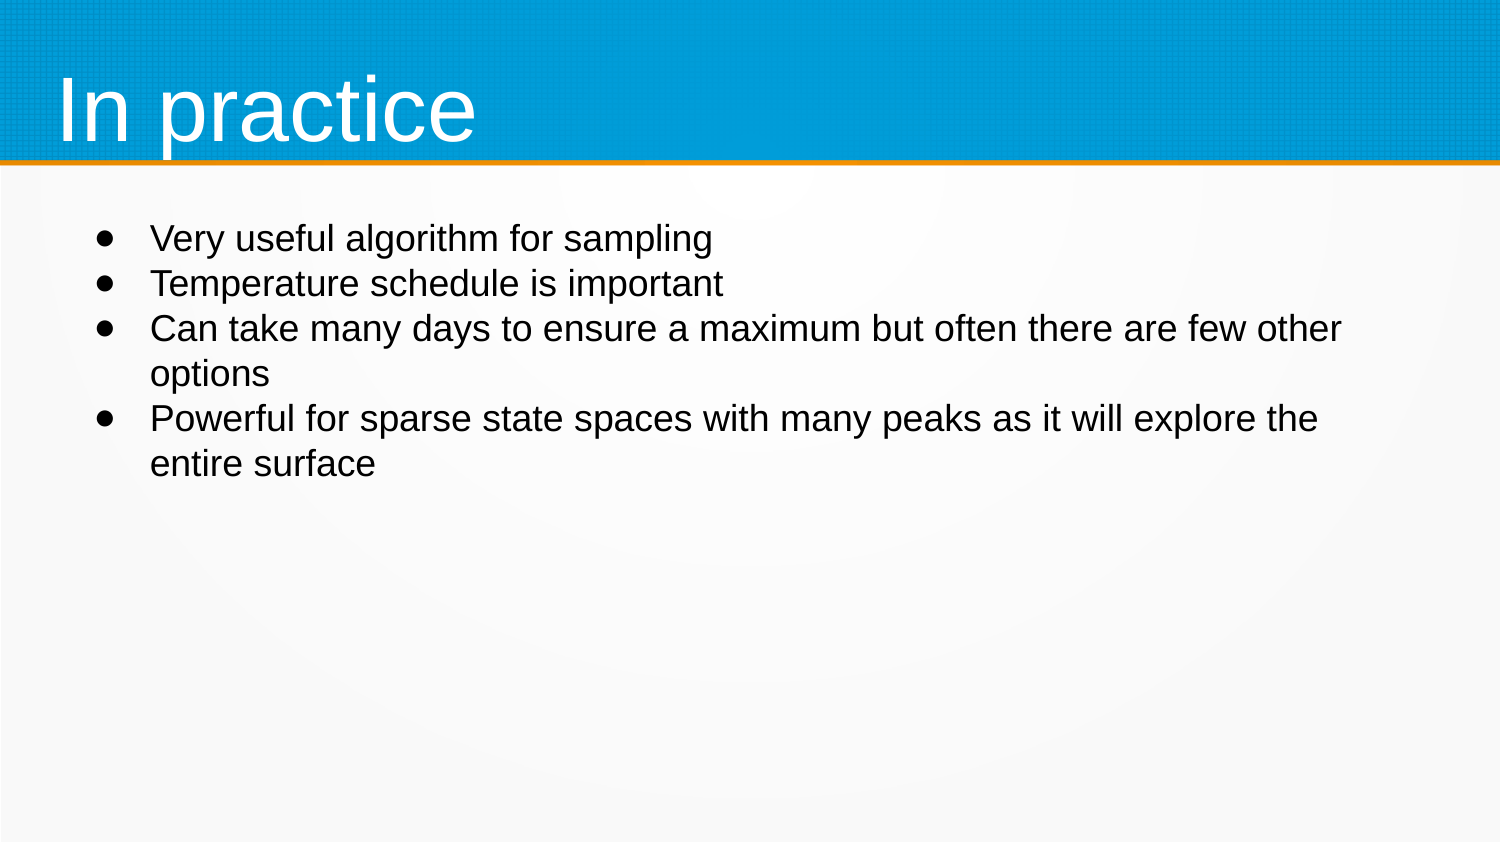

In practice
Very useful algorithm for sampling
Temperature schedule is important
Can take many days to ensure a maximum but often there are few other options
Powerful for sparse state spaces with many peaks as it will explore the entire surface